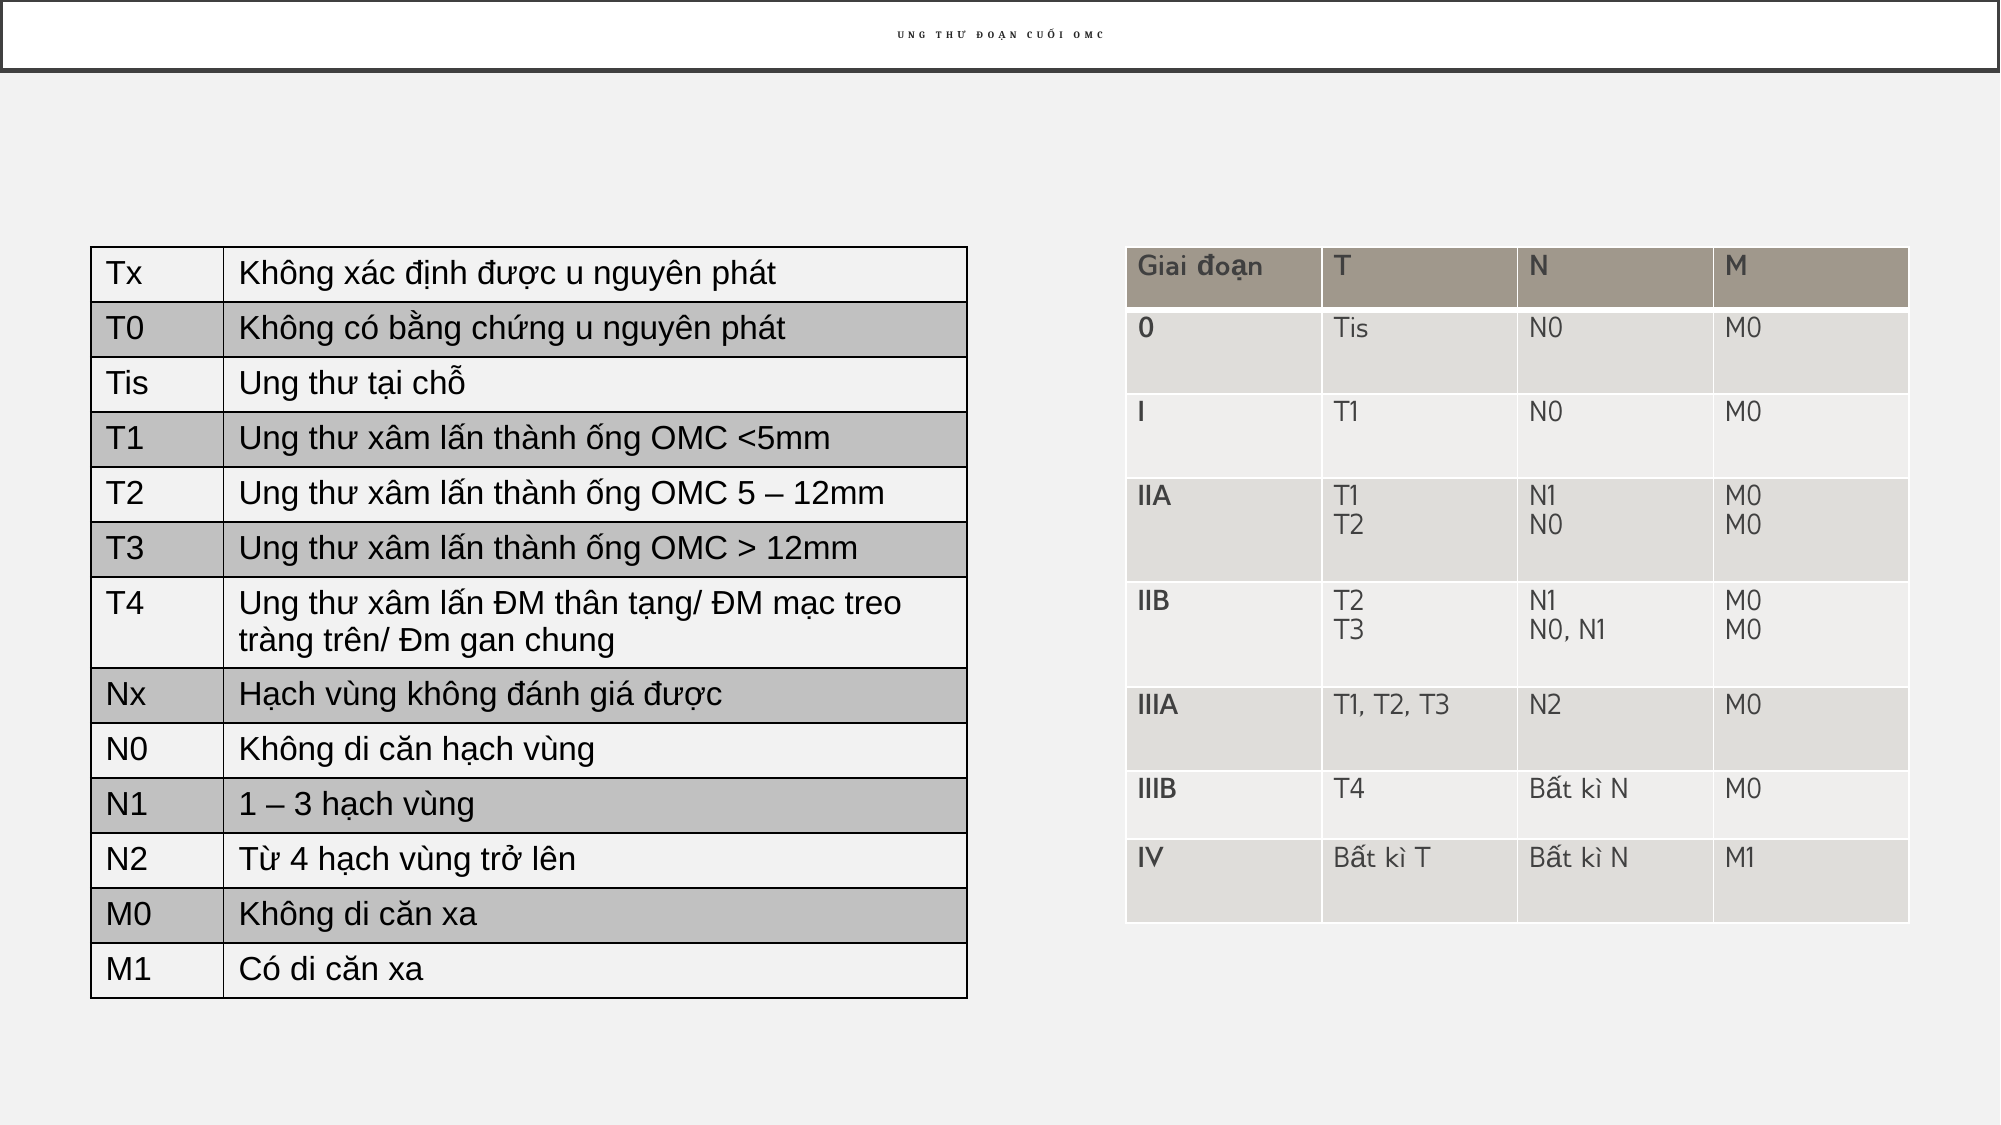

# Ung thư đoạn cuối omc
| Tx | Không xác định được u nguyên phát |
| --- | --- |
| T0 | Không có bằng chứng u nguyên phát |
| Tis | Ung thư tại chỗ |
| T1 | Ung thư xâm lấn thành ống OMC <5mm |
| T2 | Ung thư xâm lấn thành ống OMC 5 – 12mm |
| T3 | Ung thư xâm lấn thành ống OMC > 12mm |
| T4 | Ung thư xâm lấn ĐM thân tạng/ ĐM mạc treo tràng trên/ Đm gan chung |
| Nx | Hạch vùng không đánh giá được |
| N0 | Không di căn hạch vùng |
| N1 | 1 – 3 hạch vùng |
| N2 | Từ 4 hạch vùng trở lên |
| M0 | Không di căn xa |
| M1 | Có di căn xa |
| Giai đoạn | T | N | M |
| --- | --- | --- | --- |
| 0 | Tis | N0 | M0 |
| I | T1 | N0 | M0 |
| IIA | T1 T2 | N1 N0 | M0 M0 |
| IIB | T2 T3 | N1 N0, N1 | M0 M0 |
| IIIA | T1, T2, T3 | N2 | M0 |
| IIIB | T4 | Bất kì N | M0 |
| IV | Bất kì T | Bất kì N | M1 |